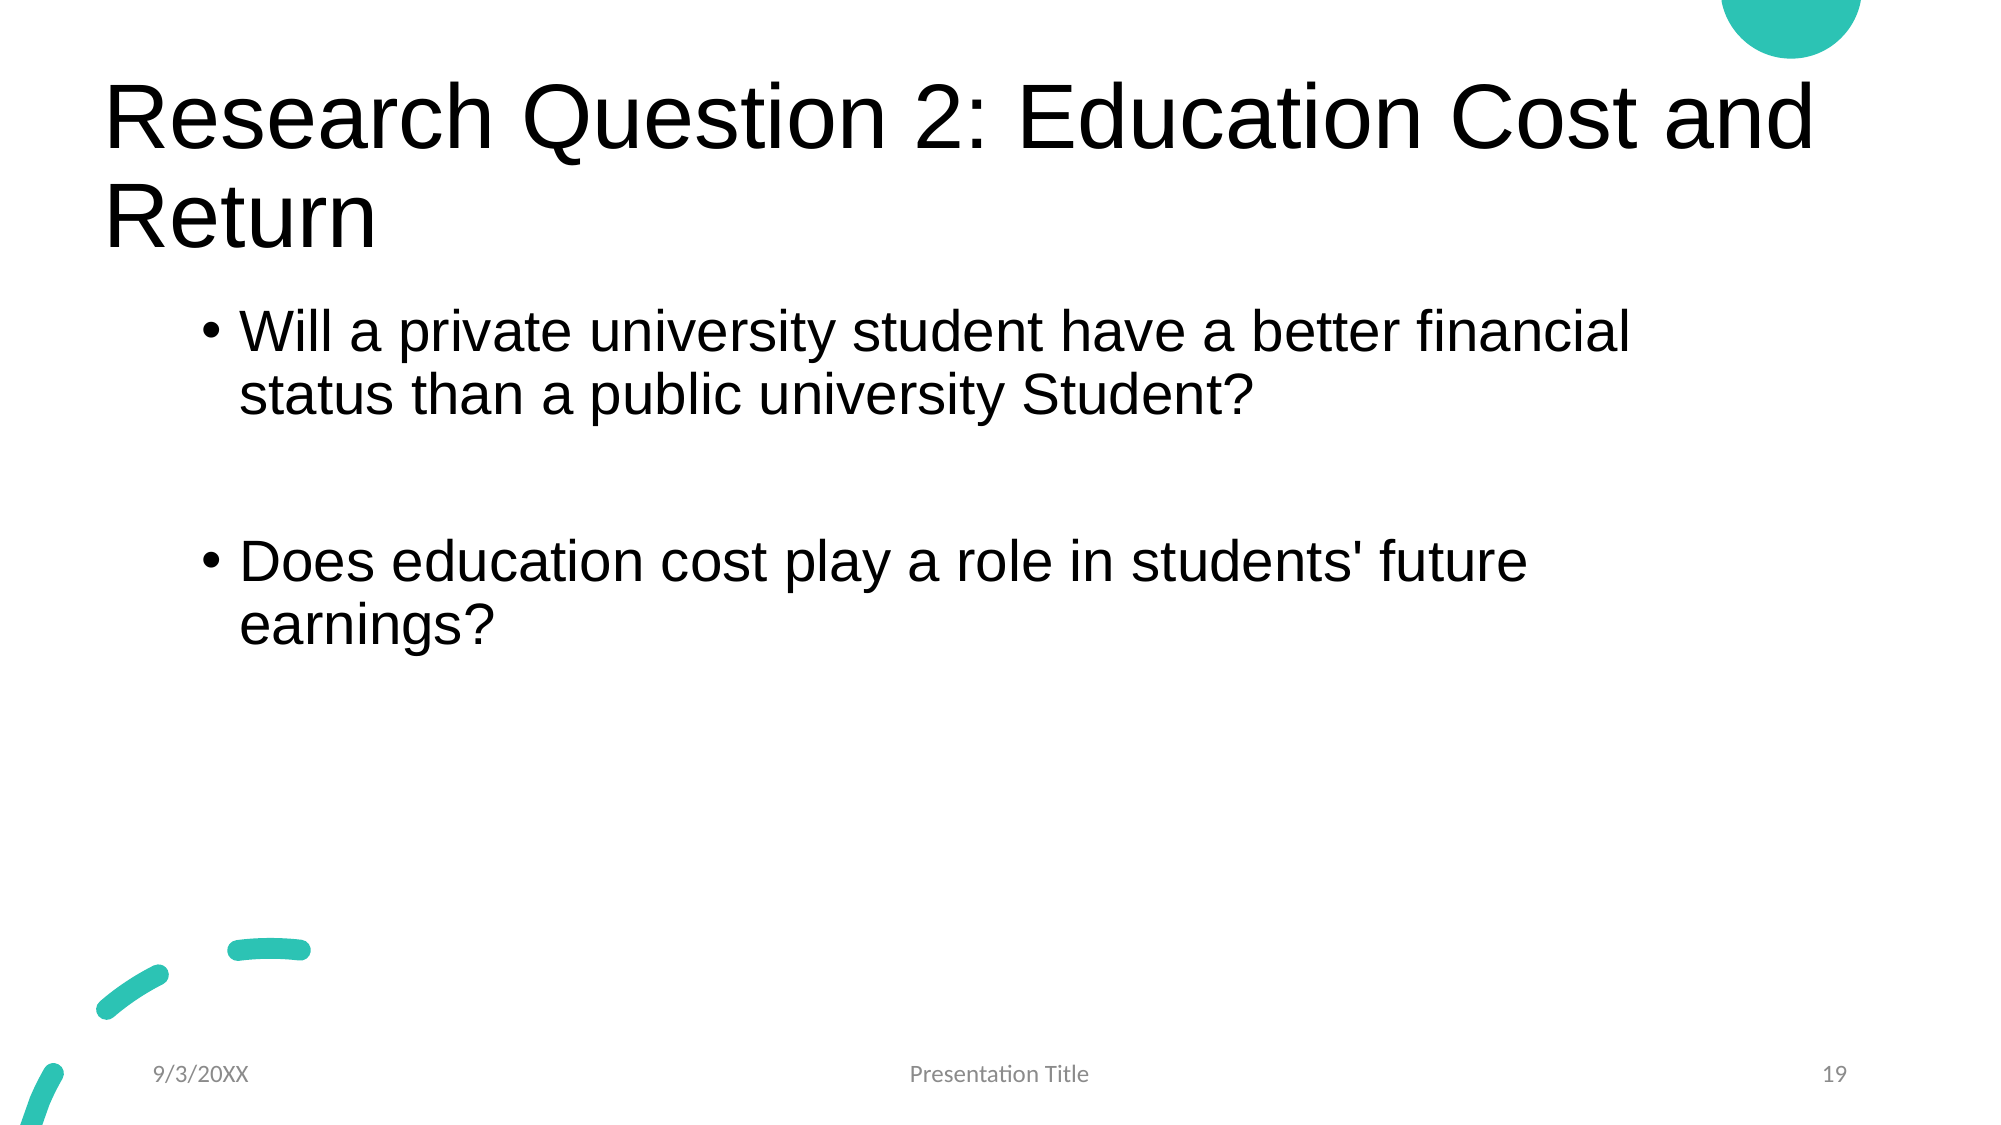

# Research Question 2: Education Cost and Return
Will a private university student have a better financial status than a public university Student?

Does education cost play a role in students' future earnings?
9/3/20XX
Presentation Title
19